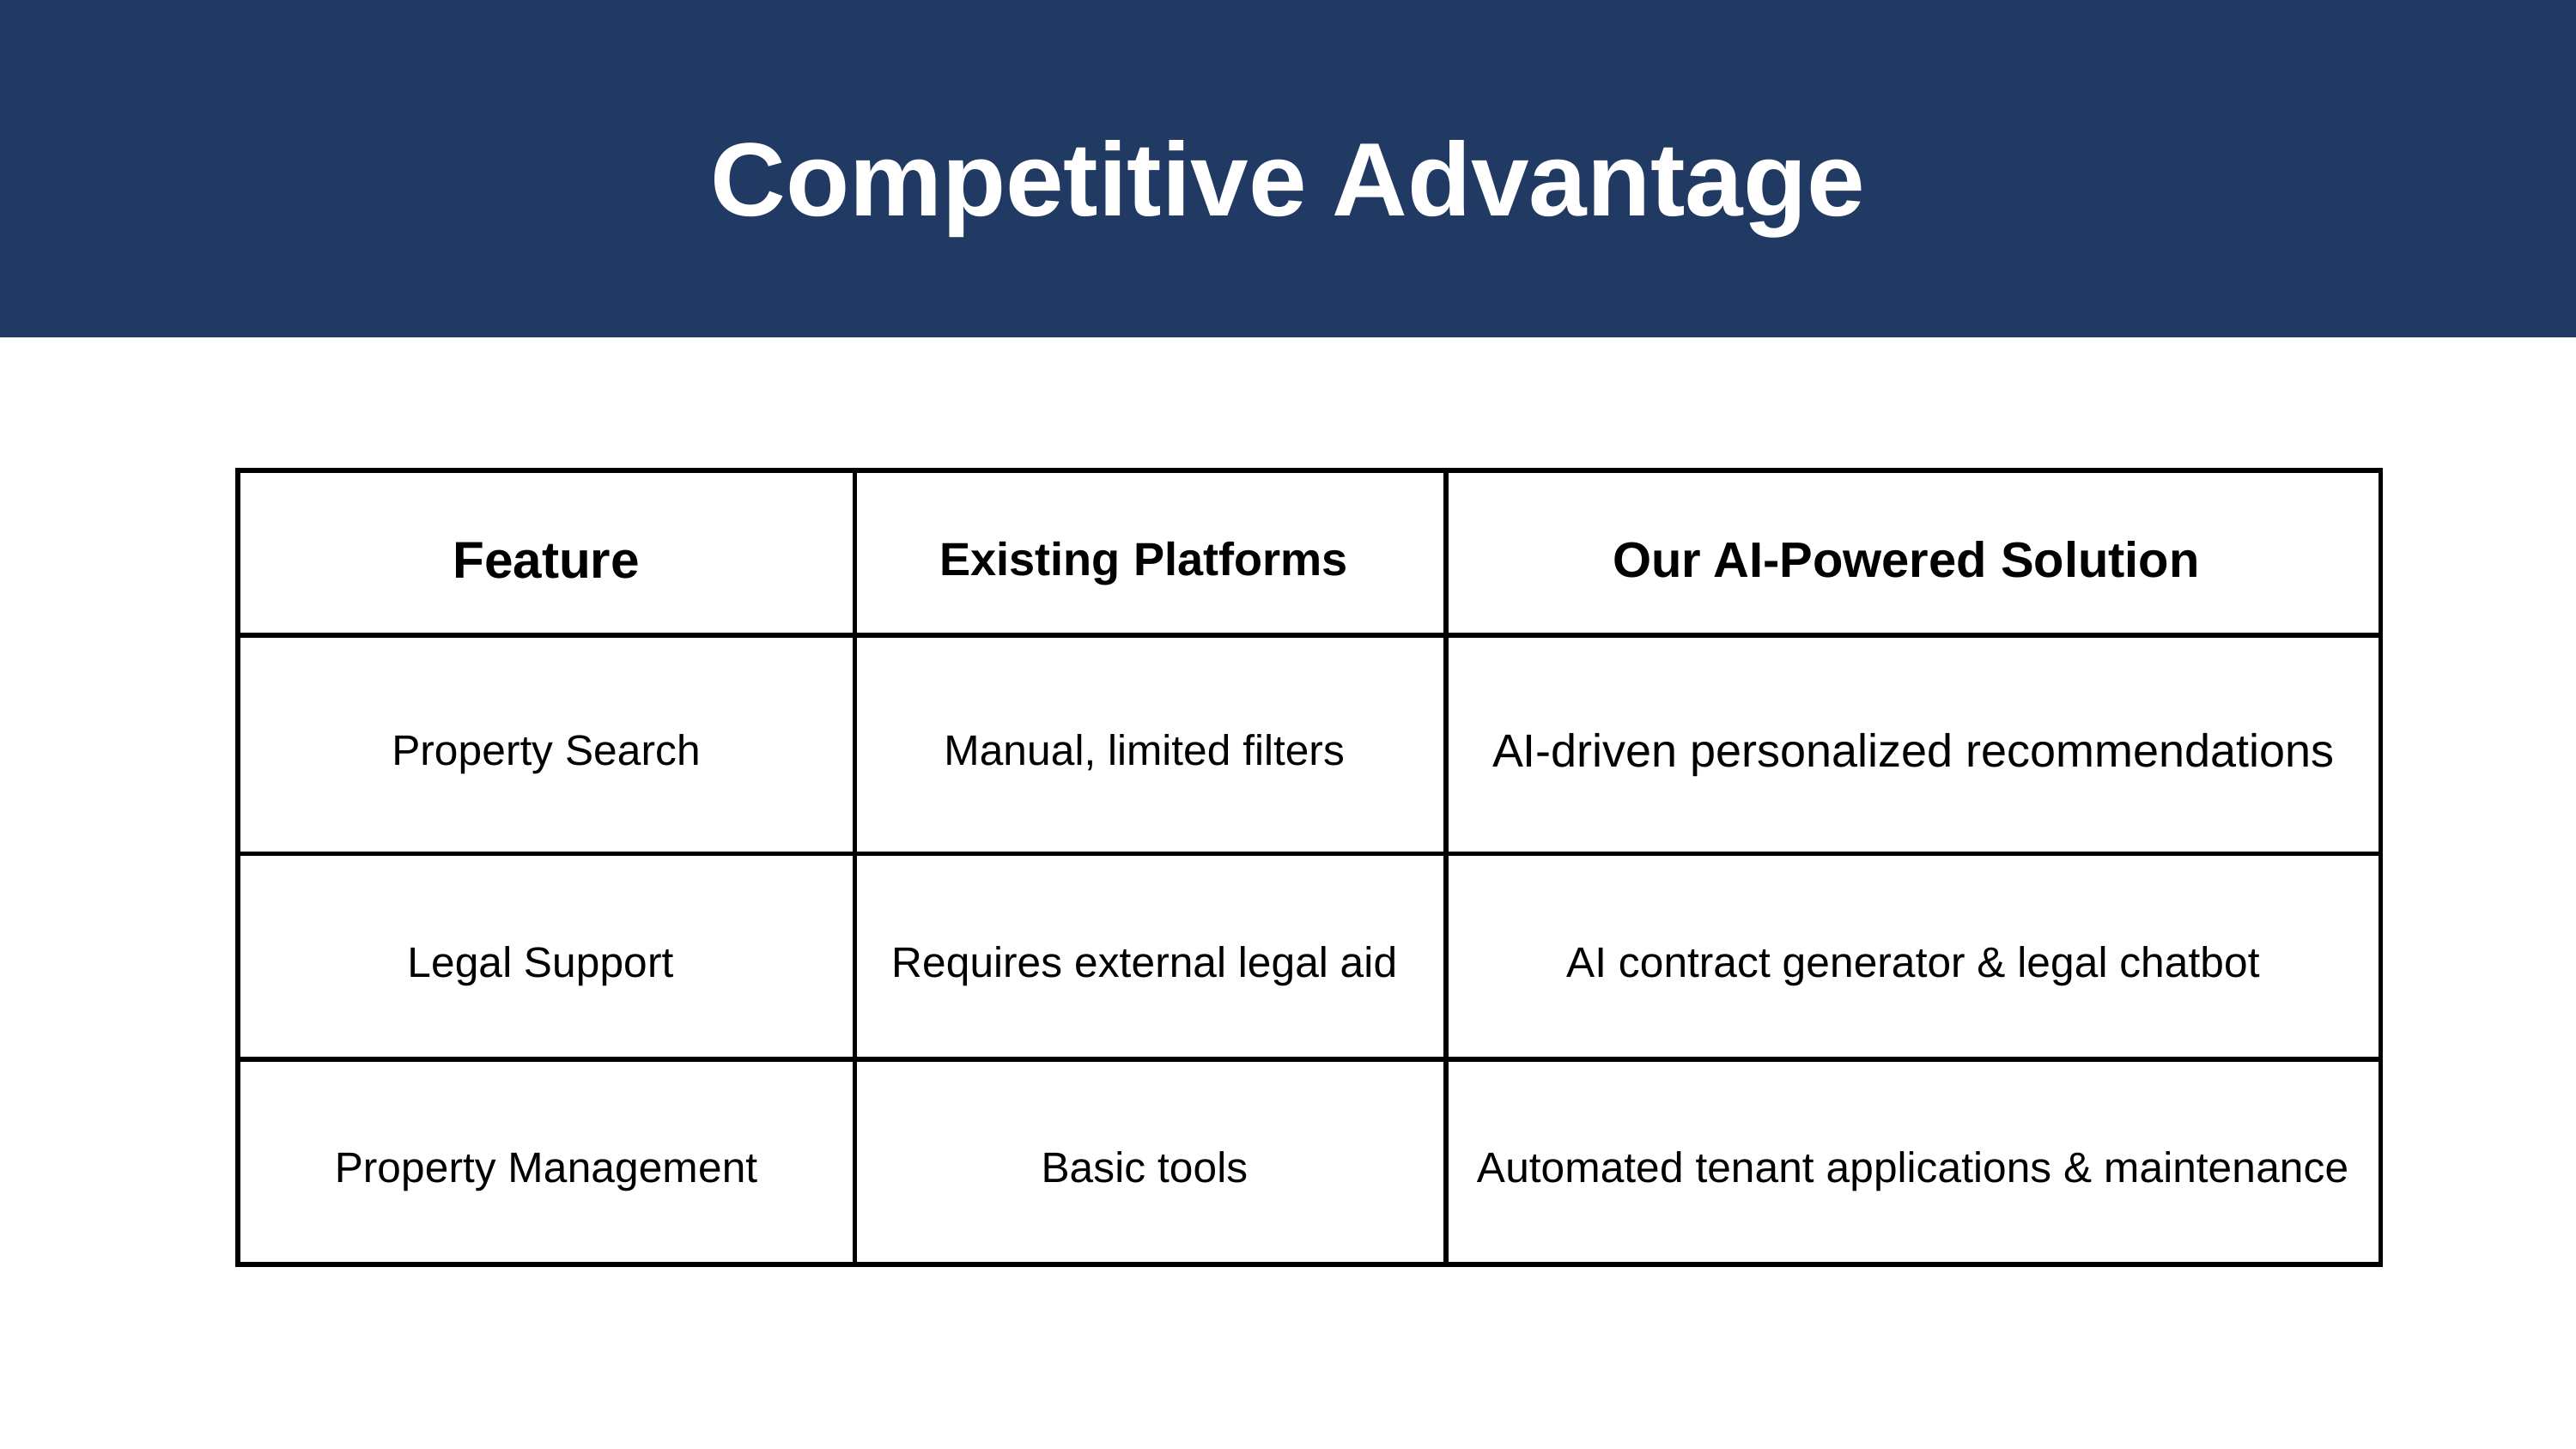

Competitive Advantage
| Feature | Existing Platforms | Our AI-Powered Solution |
| --- | --- | --- |
| Property Search | Manual, limited filters | AI-driven personalized recommendations |
| Legal Support | Requires external legal aid | AI contract generator & legal chatbot |
| Property Management | Basic tools | Automated tenant applications & maintenance |